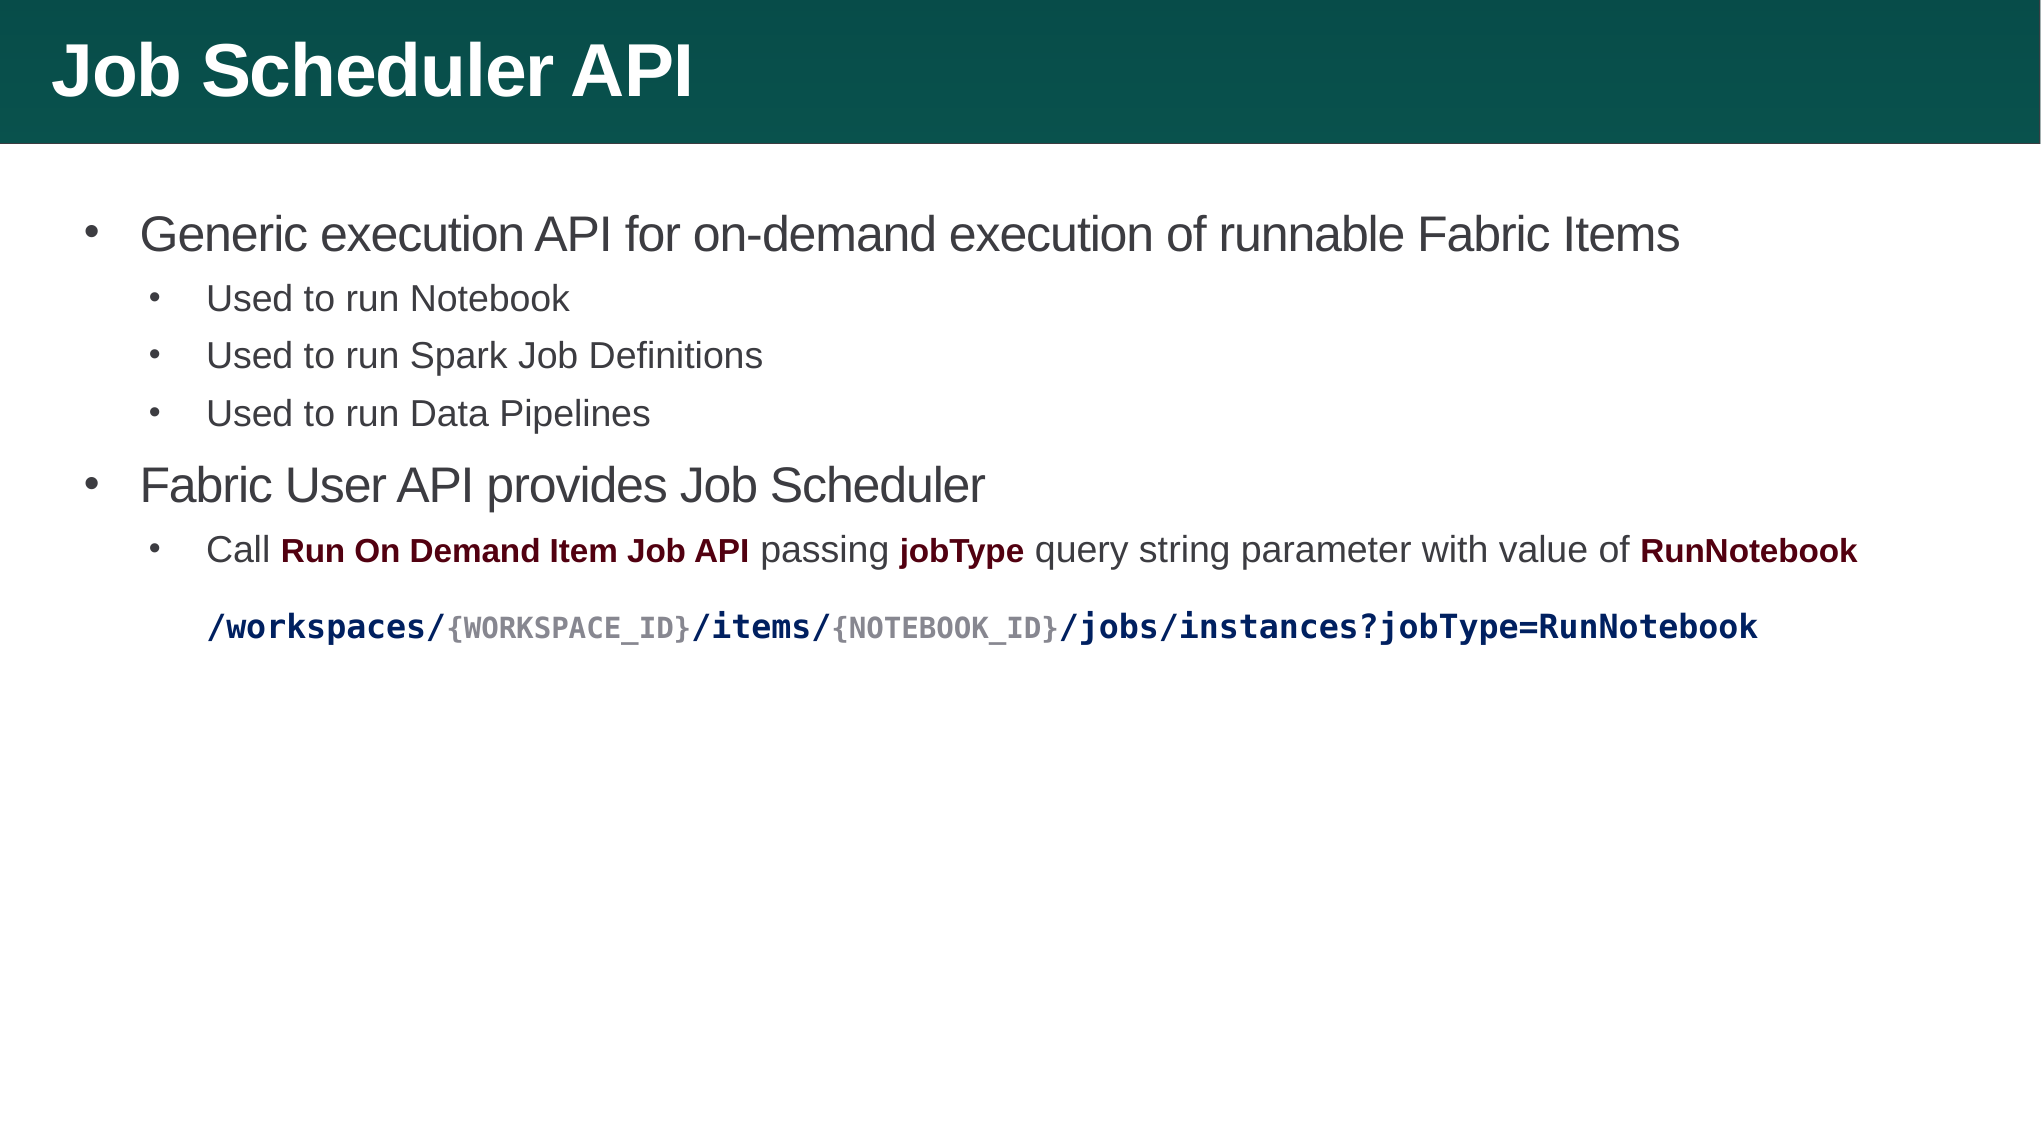

# Job Scheduler API
Generic execution API for on-demand execution of runnable Fabric Items
Used to run Notebook
Used to run Spark Job Definitions
Used to run Data Pipelines
Fabric User API provides Job Scheduler
Call Run On Demand Item Job API passing jobType query string parameter with value of RunNotebook
/workspaces/{WORKSPACE_ID}/items/{NOTEBOOK_ID}/jobs/instances?jobType=RunNotebook